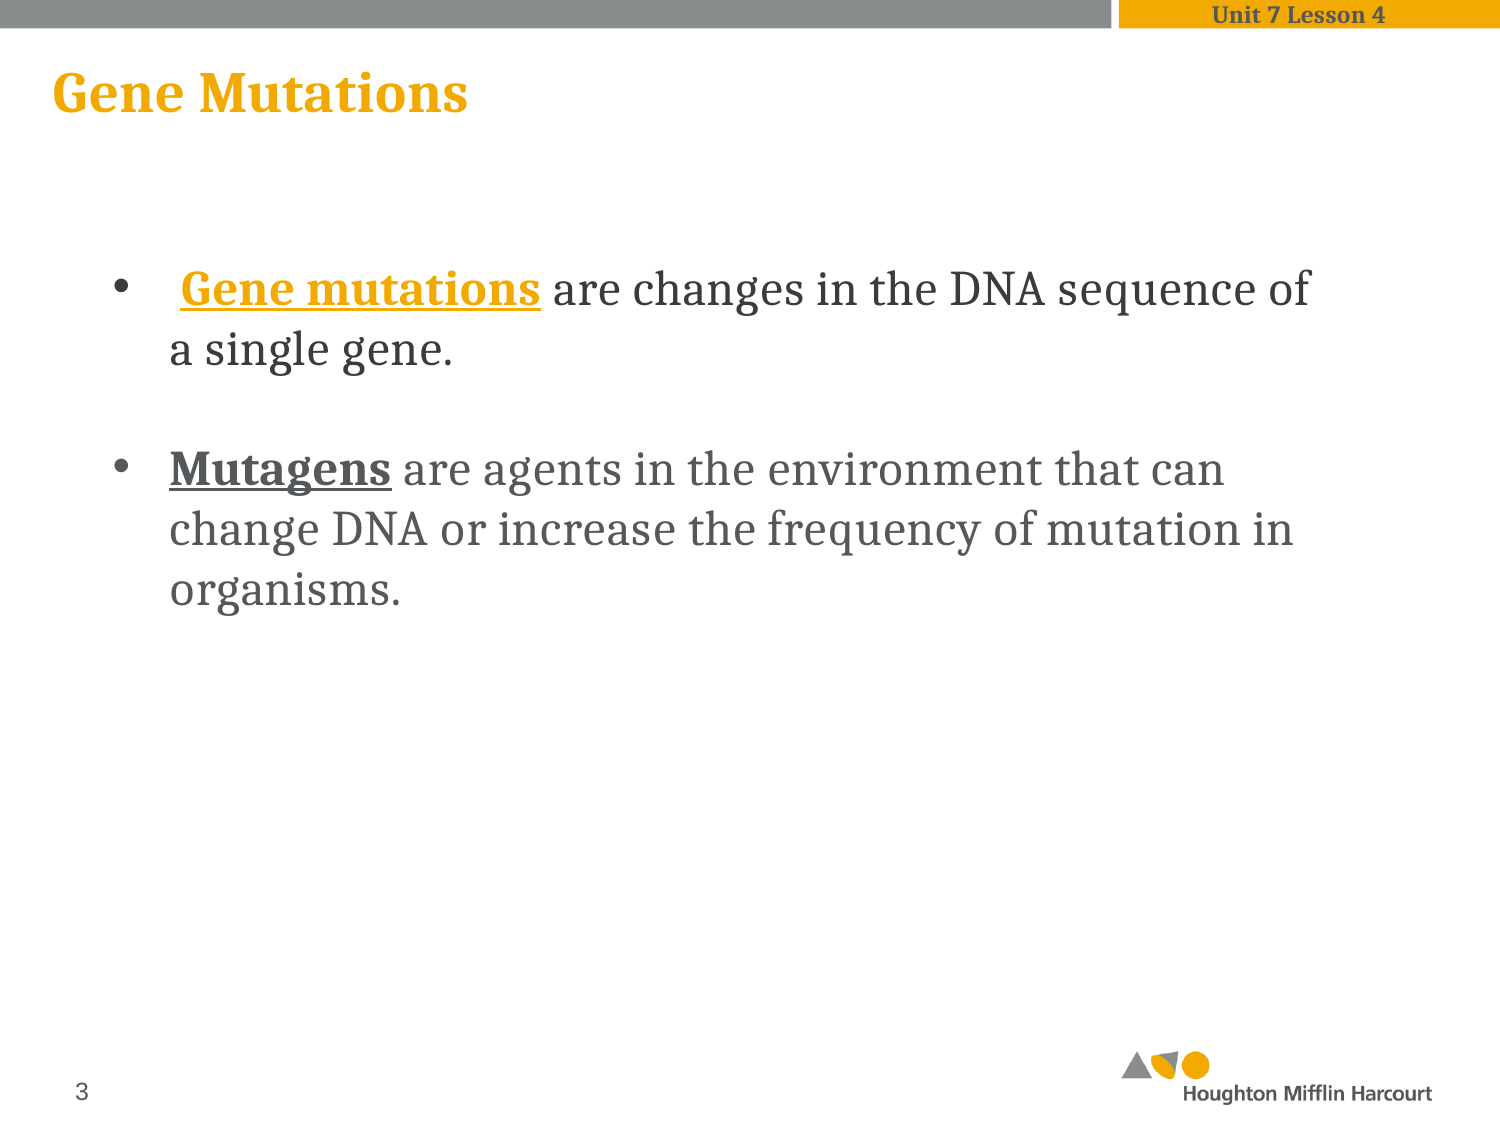

Unit 7 Lesson 4
# Gene Mutations
 Gene mutations are changes in the DNA sequence of a single gene.

Mutagens are agents in the environment that can change DNA or increase the frequency of mutation in organisms.
3